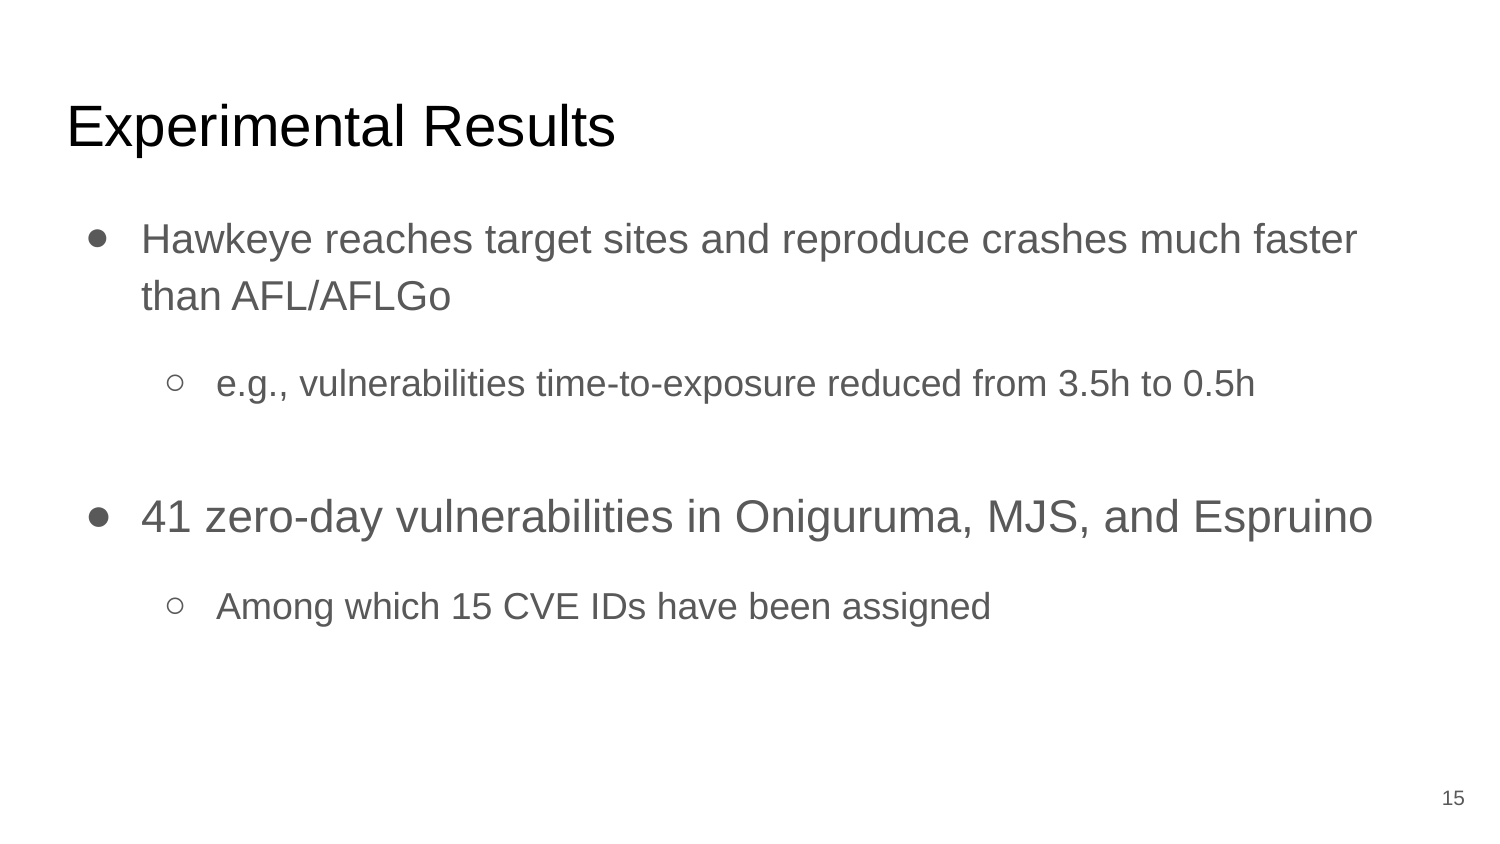

# Experimental Results
Hawkeye reaches target sites and reproduce crashes much faster than AFL/AFLGo
e.g., vulnerabilities time-to-exposure reduced from 3.5h to 0.5h

41 zero-day vulnerabilities in Oniguruma, MJS, and Espruino
Among which 15 CVE IDs have been assigned
15